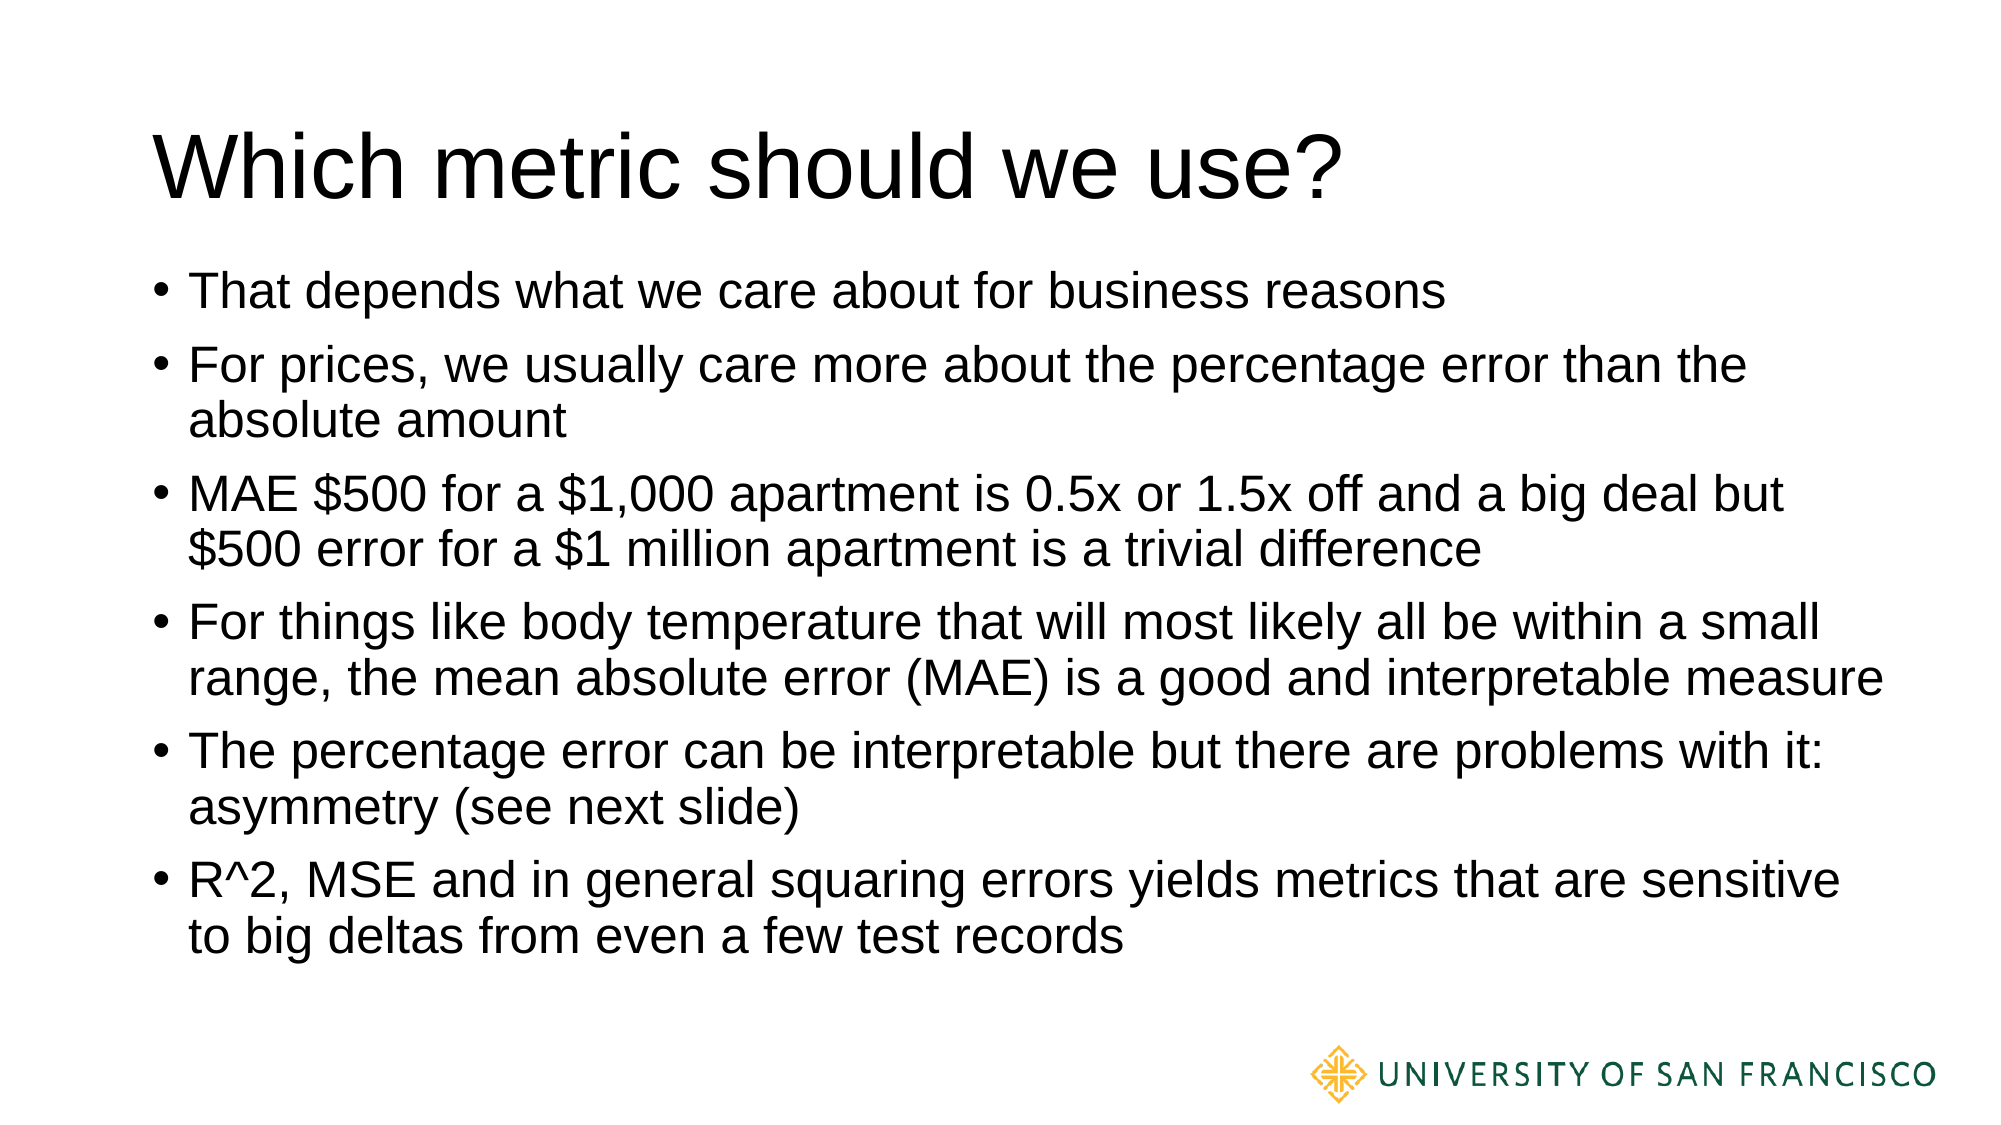

# Which metric should we use?
That depends what we care about for business reasons
For prices, we usually care more about the percentage error than the absolute amount
MAE $500 for a $1,000 apartment is 0.5x or 1.5x off and a big deal but $500 error for a $1 million apartment is a trivial difference
For things like body temperature that will most likely all be within a small range, the mean absolute error (MAE) is a good and interpretable measure
The percentage error can be interpretable but there are problems with it: asymmetry (see next slide)
R^2, MSE and in general squaring errors yields metrics that are sensitive to big deltas from even a few test records